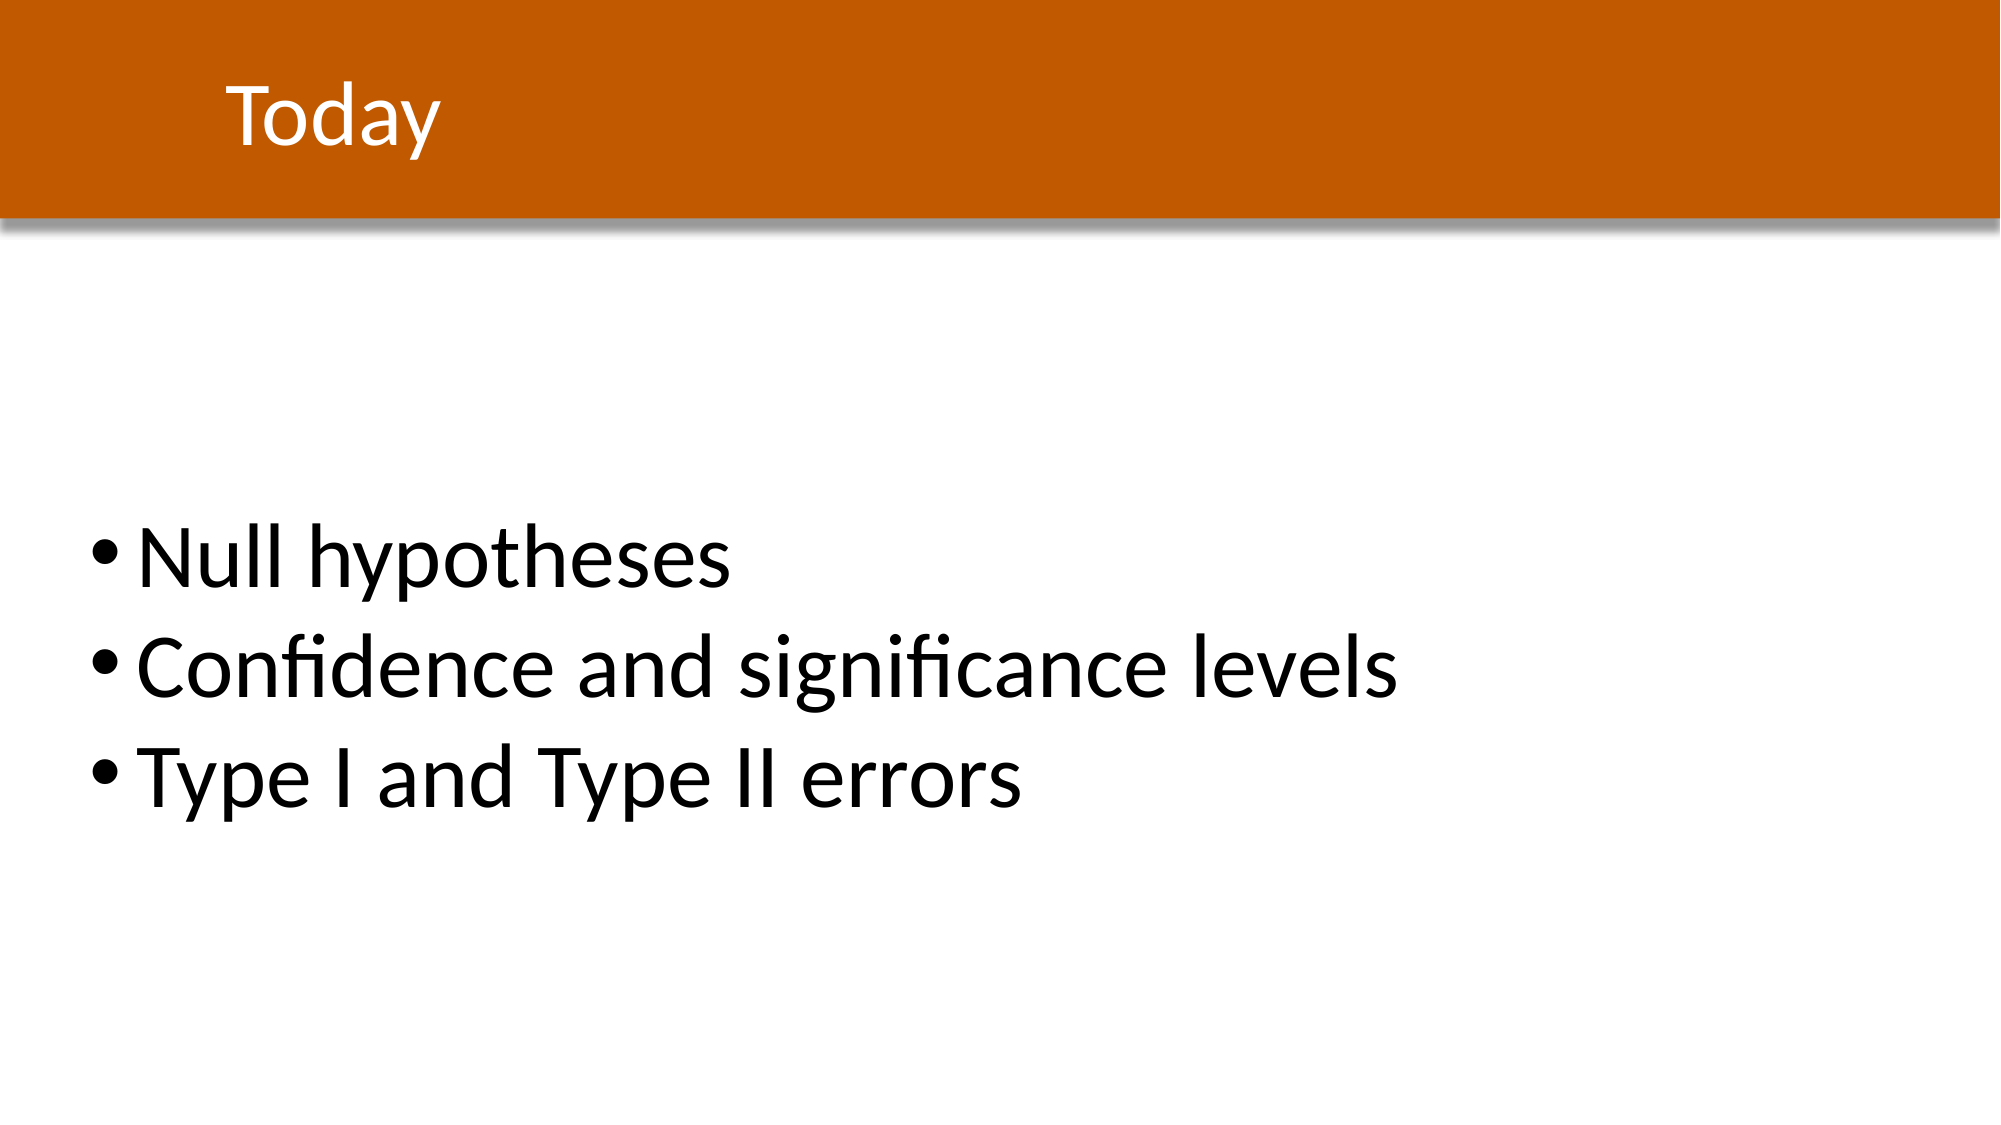

Today
Null hypotheses
Confidence and significance levels
Type I and Type II errors